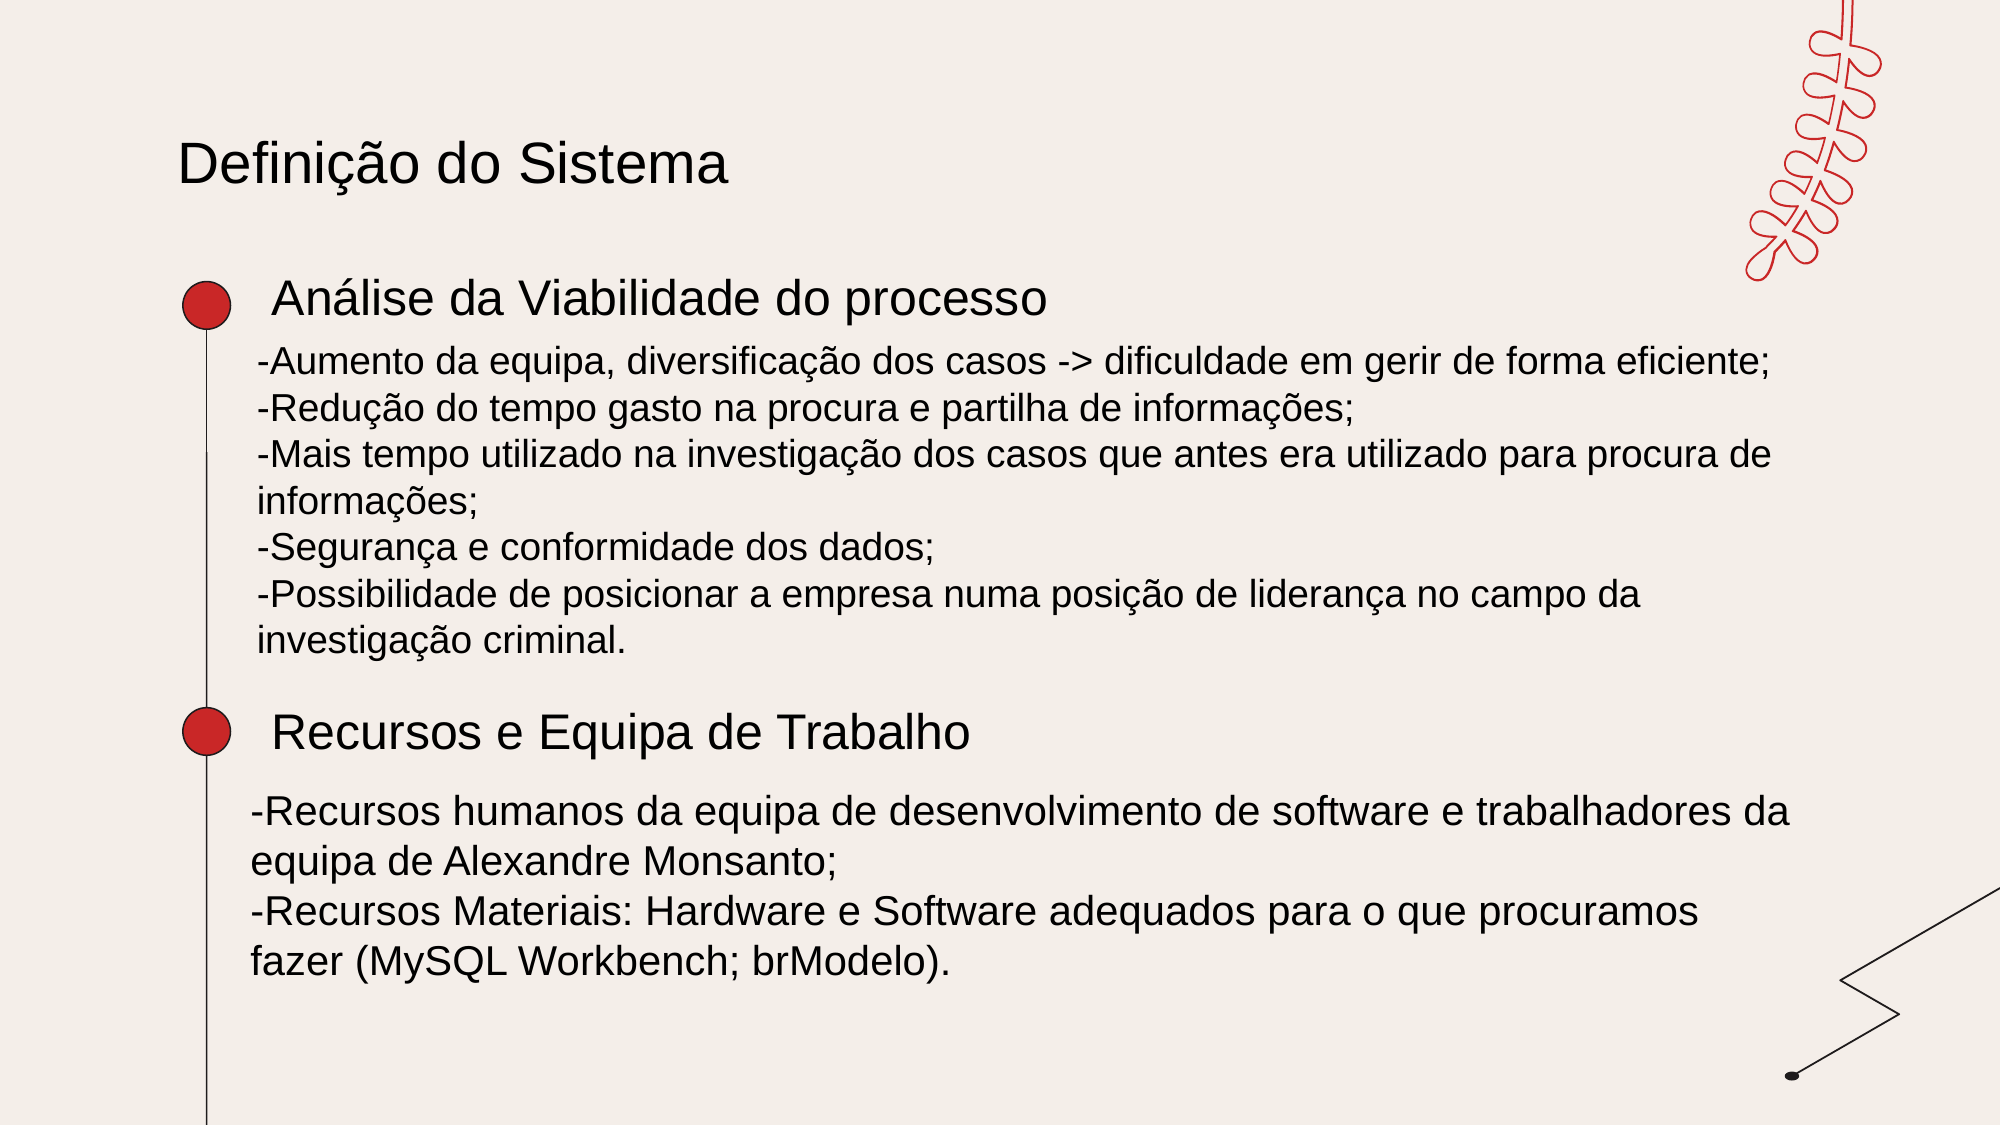

# Definição do Sistema
Análise da Viabilidade do processo

-Aumento da equipa, diversificação dos casos -> dificuldade em gerir de forma eficiente;
-Redução do tempo gasto na procura e partilha de informações;
-Mais tempo utilizado na investigação dos casos que antes era utilizado para procura de informações;
-Segurança e conformidade dos dados;
-Possibilidade de posicionar a empresa numa posição de liderança no campo da investigação criminal.

Recursos e Equipa de Trabalho

-Recursos humanos da equipa de desenvolvimento de software e trabalhadores da equipa de Alexandre Monsanto;
-Recursos Materiais: Hardware e Software adequados para o que procuramos fazer (MySQL Workbench; brModelo).